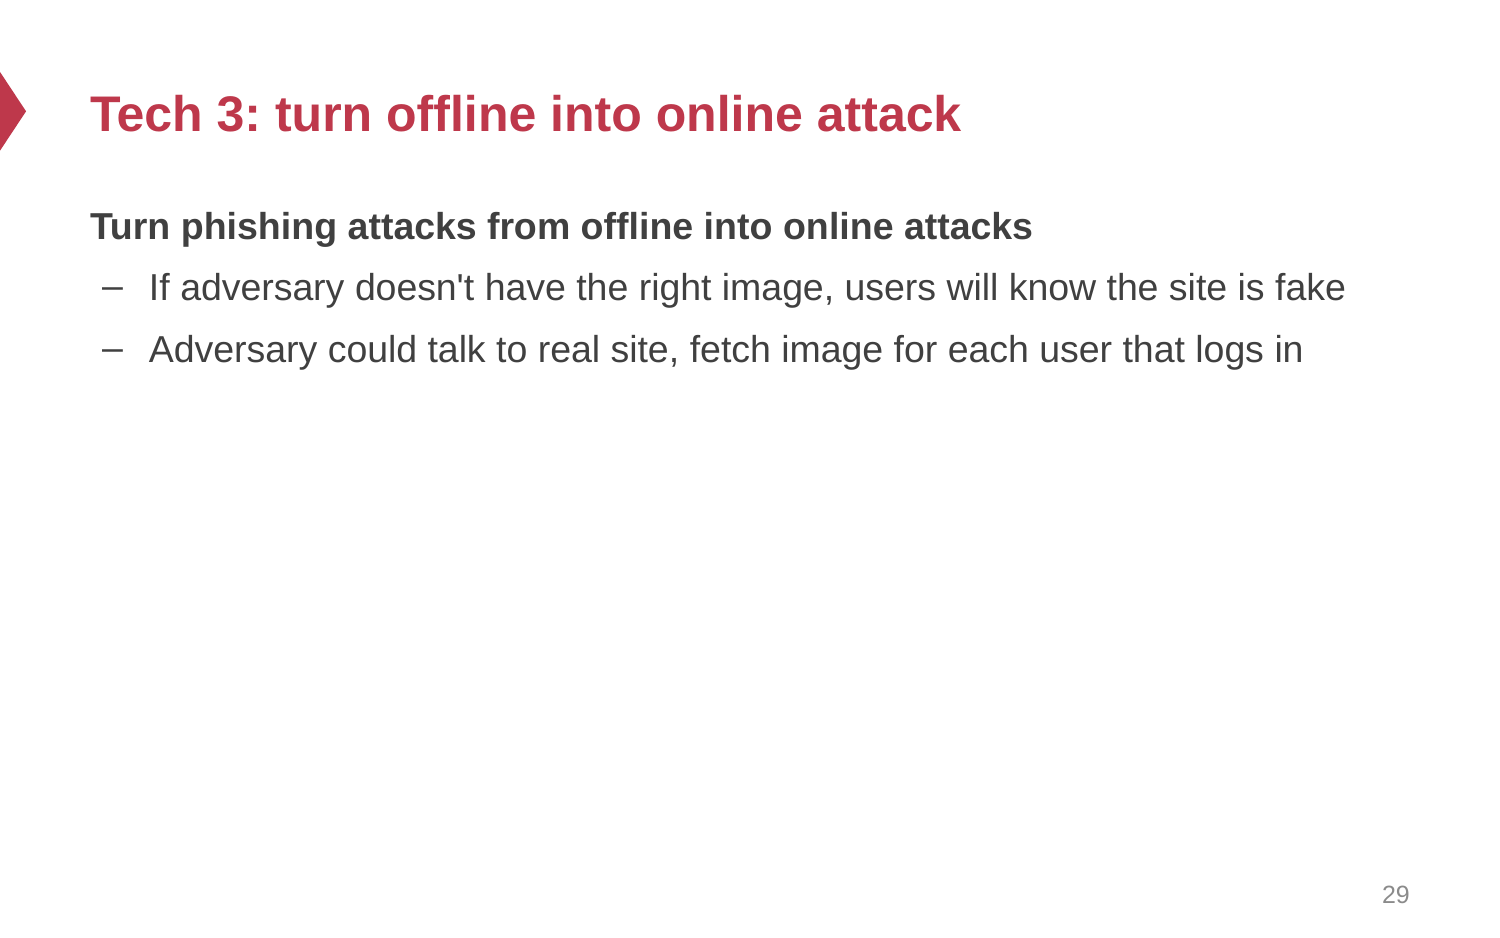

# Tech 3: turn offline into online attack
Turn phishing attacks from offline into online attacks
If adversary doesn't have the right image, users will know the site is fake
Adversary could talk to real site, fetch image for each user that logs in
29